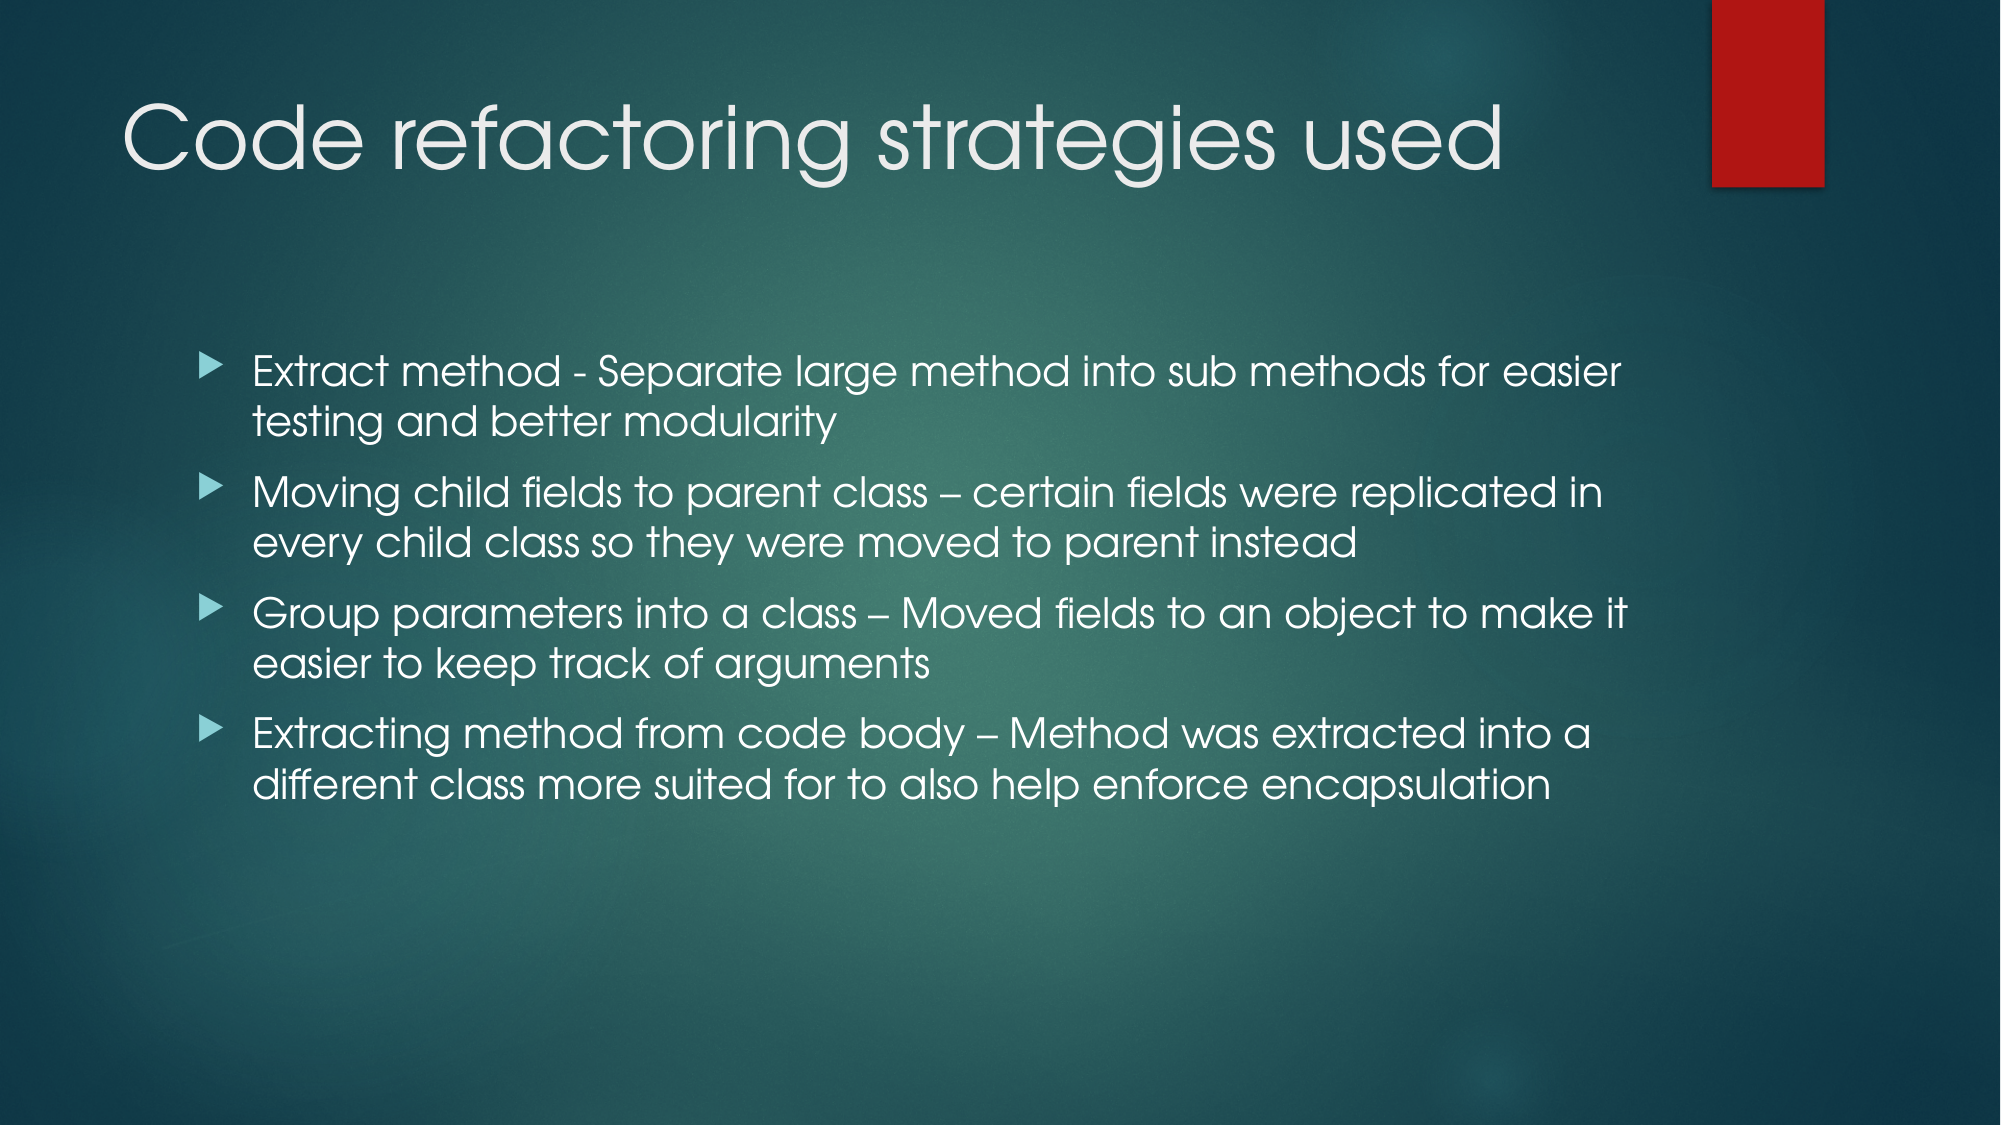

# Code refactoring strategies used
Extract method - Separate large method into sub methods for easier testing and better modularity
Moving child fields to parent class – certain fields were replicated in every child class so they were moved to parent instead
Group parameters into a class – Moved fields to an object to make it easier to keep track of arguments
Extracting method from code body – Method was extracted into a different class more suited for to also help enforce encapsulation